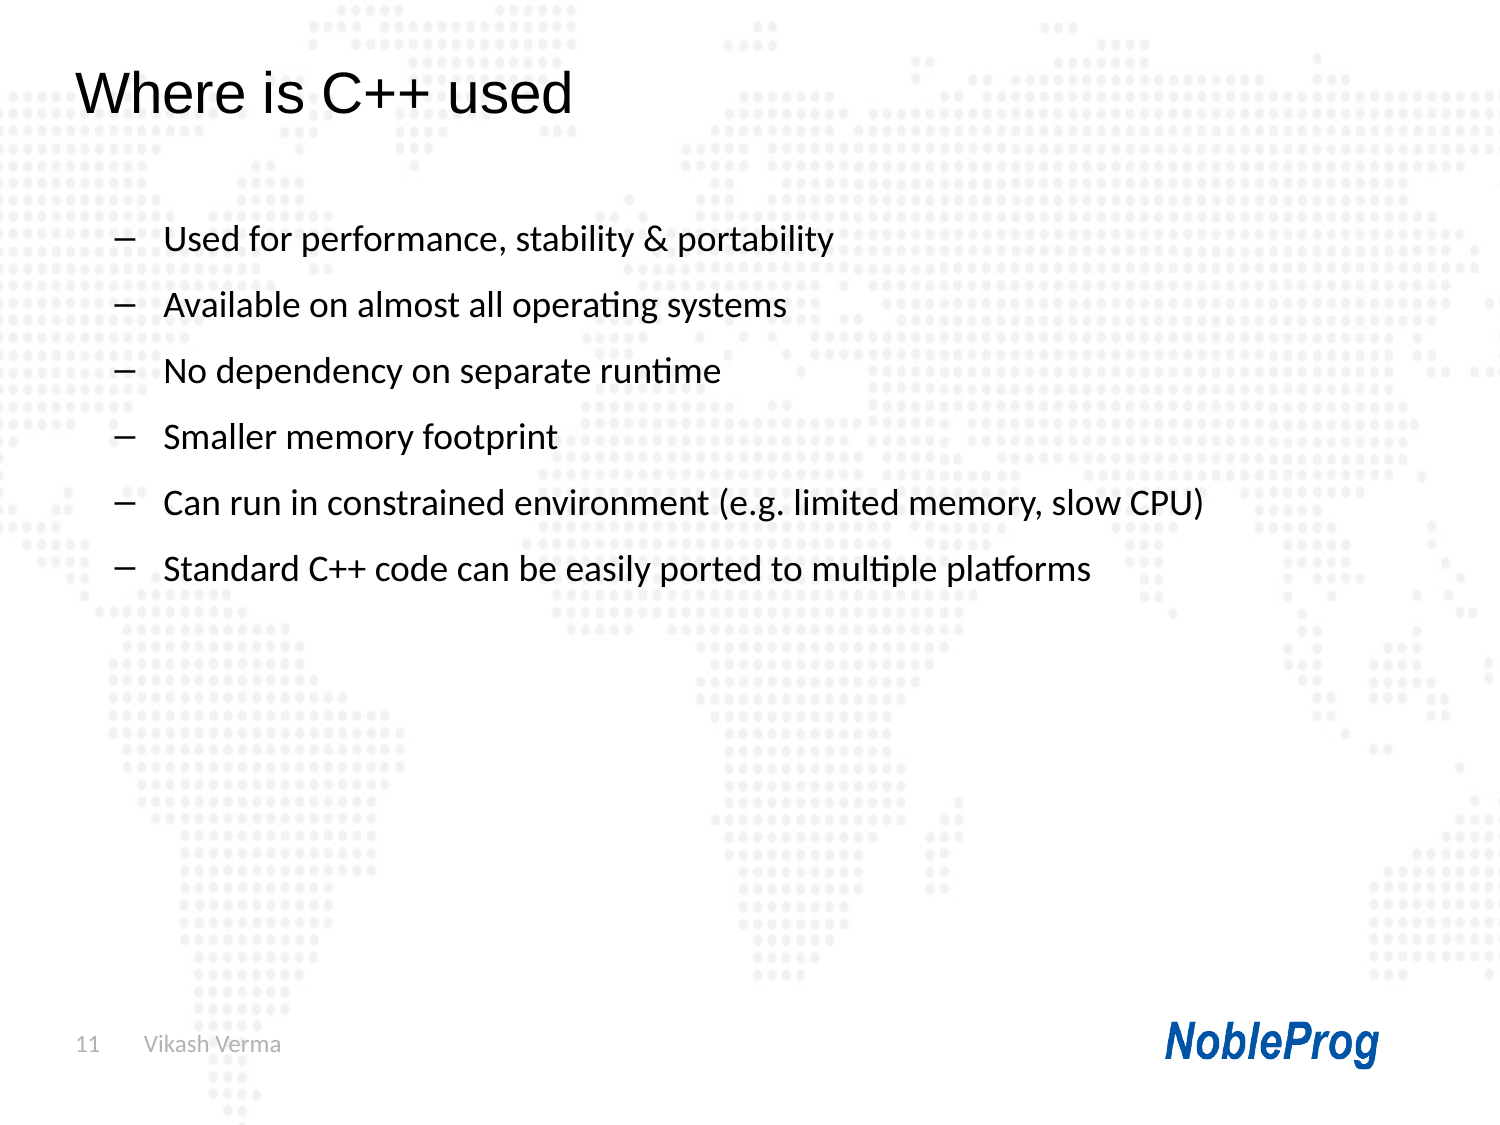

Where is C++ used
Used for performance, stability & portability
Available on almost all operating systems
No dependency on separate runtime
Smaller memory footprint
Can run in constrained environment (e.g. limited memory, slow CPU)
Standard C++ code can be easily ported to multiple platforms
11
 Vikash Verma